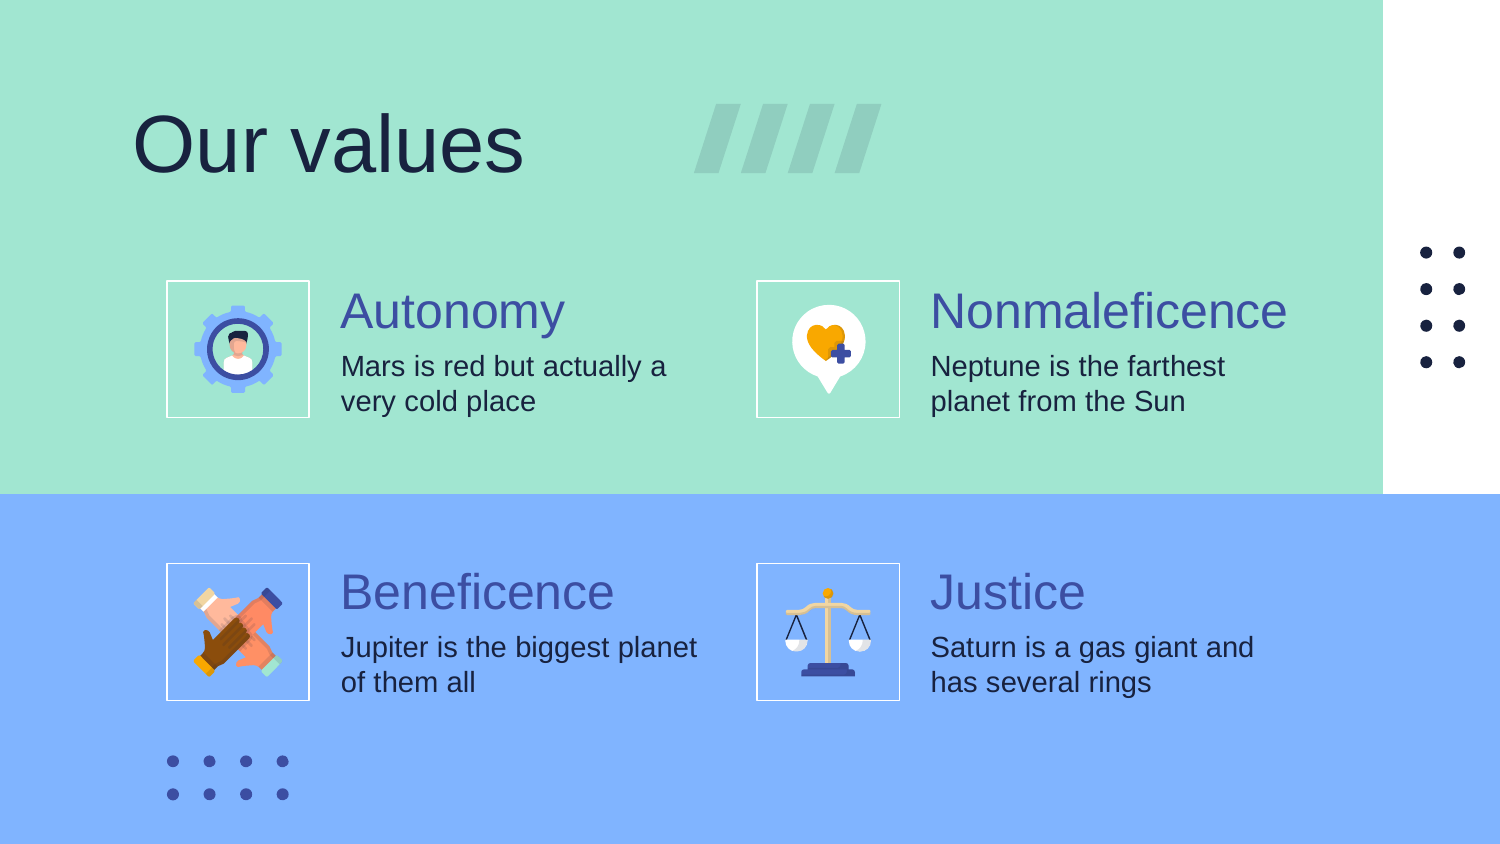

# Our values

Autonomy
Nonmaleficence

Mars is red but actually a very cold place
Neptune is the farthest planet from the Sun
Beneficence
Justice

Jupiter is the biggest planet of them all
Saturn is a gas giant and has several rings